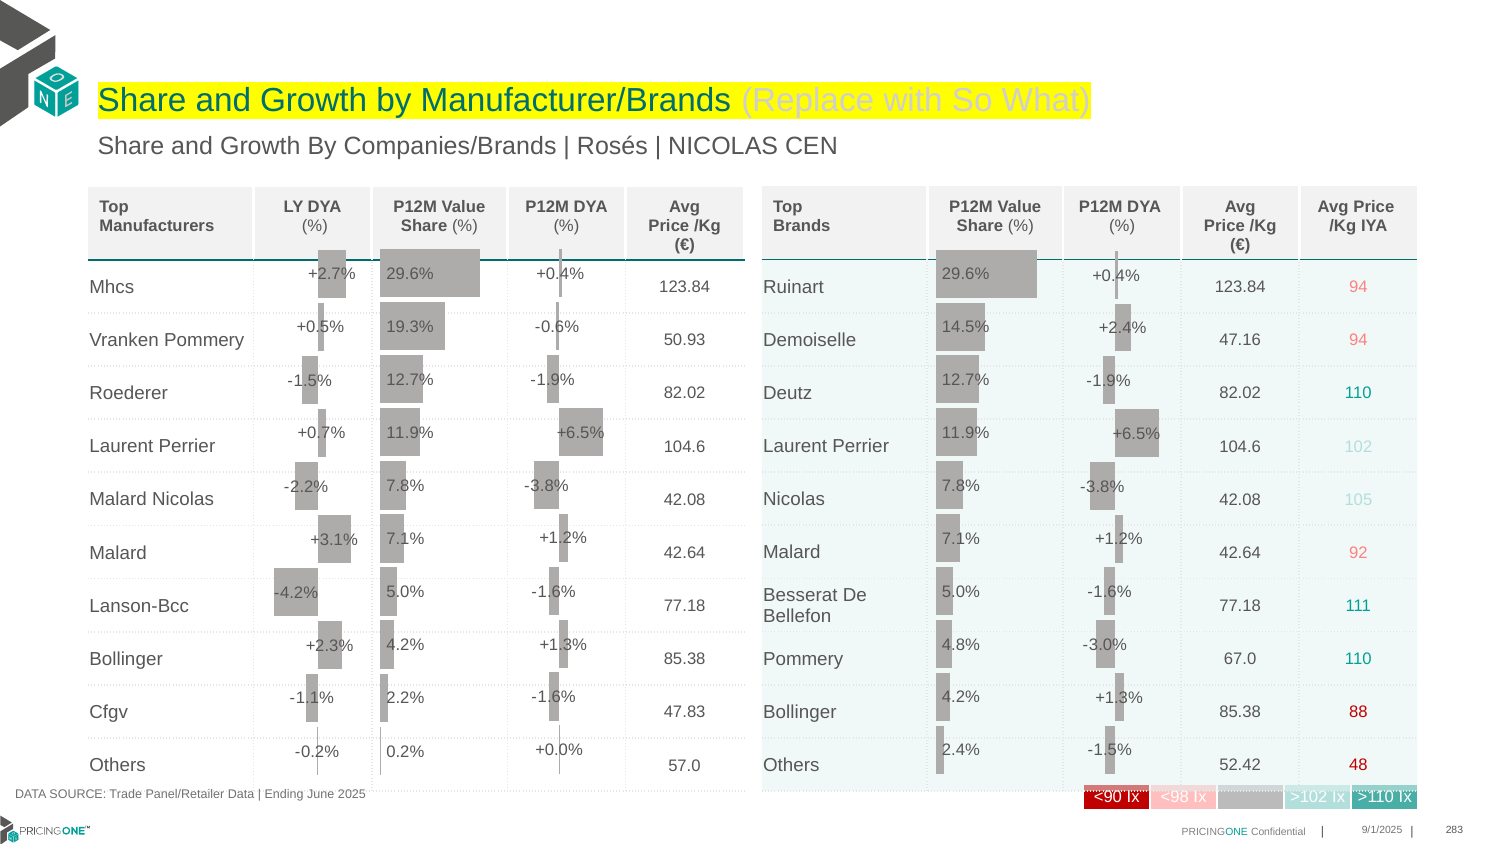

# Share and Growth by Manufacturer/Brands (Replace with So What)

Share and Growth By Companies/Brands | Rosés | NICOLAS CEN
| Top Brands | P12M Value Share (%) | P12M DYA (%) | Avg Price /Kg (€) | Avg Price /Kg IYA |
| --- | --- | --- | --- | --- |
| Ruinart |  |  | 123.84 | 94 |
| Demoiselle |  |  | 47.16 | 94 |
| Deutz |  |  | 82.02 | 110 |
| Laurent Perrier |  |  | 104.6 | 102 |
| Nicolas |  |  | 42.08 | 105 |
| Malard |  |  | 42.64 | 92 |
| Besserat De Bellefon |  |  | 77.18 | 111 |
| Pommery |  |  | 67.0 | 110 |
| Bollinger |  |  | 85.38 | 88 |
| Others |  |  | 52.42 | 48 |
| Top Manufacturers | LY DYA (%) | P12M Value Share (%) | P12M DYA (%) | Avg Price /Kg (€) |
| --- | --- | --- | --- | --- |
| Mhcs |  |  |  | 123.84 |
| Vranken Pommery |  |  |  | 50.93 |
| Roederer |  |  |  | 82.02 |
| Laurent Perrier |  |  |  | 104.6 |
| Malard Nicolas |  |  |  | 42.08 |
| Malard |  |  |  | 42.64 |
| Lanson-Bcc |  |  |  | 77.18 |
| Bollinger |  |  |  | 85.38 |
| Cfgv |  |  |  | 47.83 |
| Others |  |  |  | 57.0 |

### Chart

| Category | Share DYA P12M |
|---|---|
|  | 0.0035385014167466644 |

### Chart

| Category | Value Share P12M |
|---|---|
|  | 0.2956759010118619 |

### Chart

| Category | Share DYA LY |
|---|---|
|  | 0.02688701456793774 |

### Chart

| Category | Value Share |
|---|---|
|  | 0.2956759010118619 |

### Chart

| Category | Share DYA |
|---|---|
|  | 0.0035385014167466644 |
DATA SOURCE: Trade Panel/Retailer Data | Ending June 2025
| <90 Ix | <98 Ix |  | >102 Ix | >110 Ix |
| --- | --- | --- | --- | --- |

9/1/2025
283